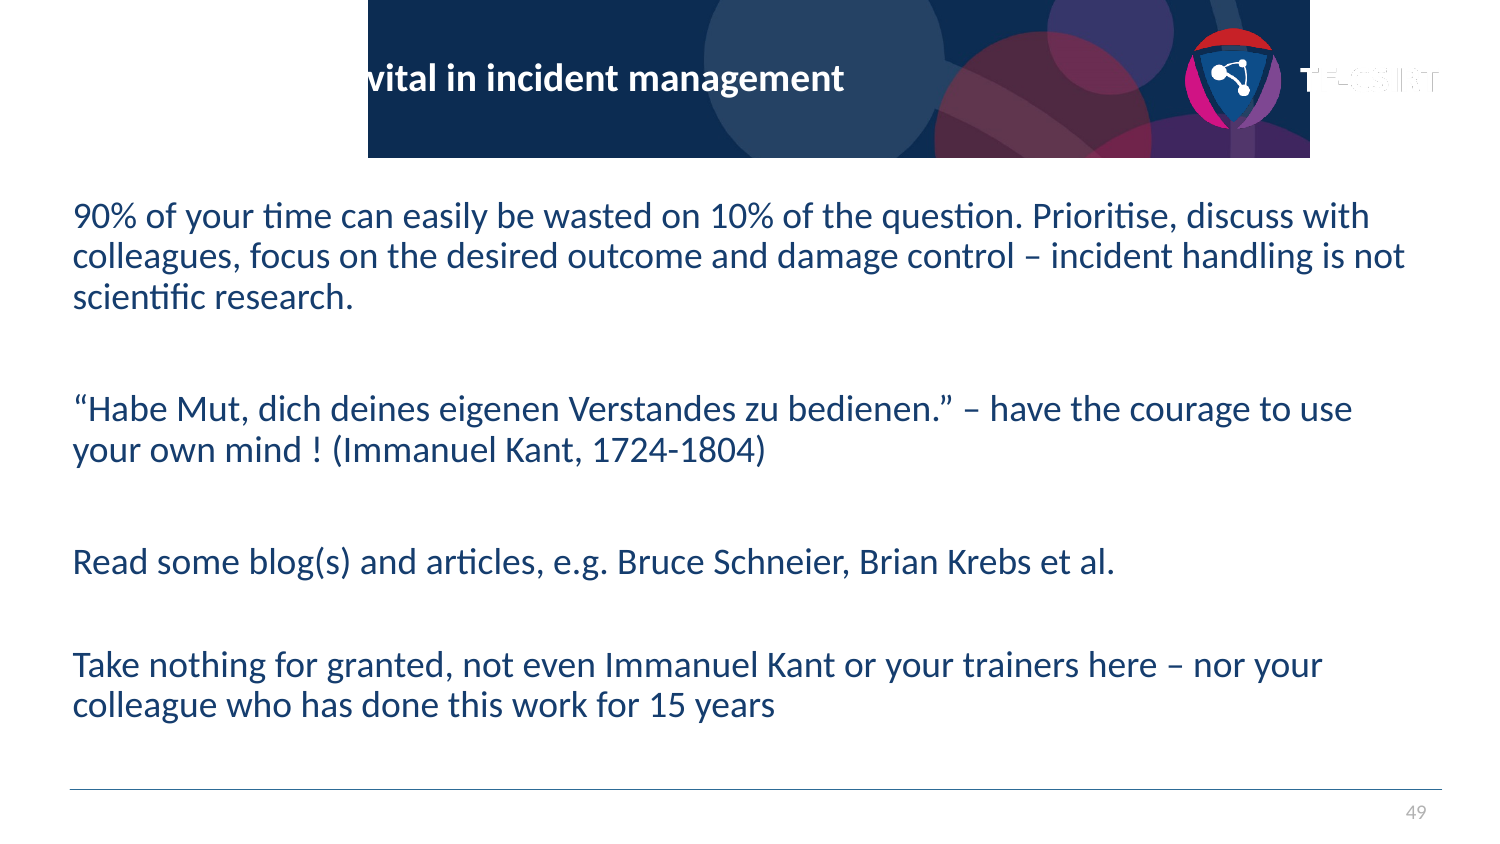

# Common sense is vital in incident management
90% of your time can easily be wasted on 10% of the question. Prioritise, discuss with colleagues, focus on the desired outcome and damage control – incident handling is not scientific research.

“Habe Mut, dich deines eigenen Verstandes zu bedienen.” – have the courage to use your own mind ! (Immanuel Kant, 1724-1804)

Read some blog(s) and articles, e.g. Bruce Schneier, Brian Krebs et al.

Take nothing for granted, not even Immanuel Kant or your trainers here – nor your colleague who has done this work for 15 years

49